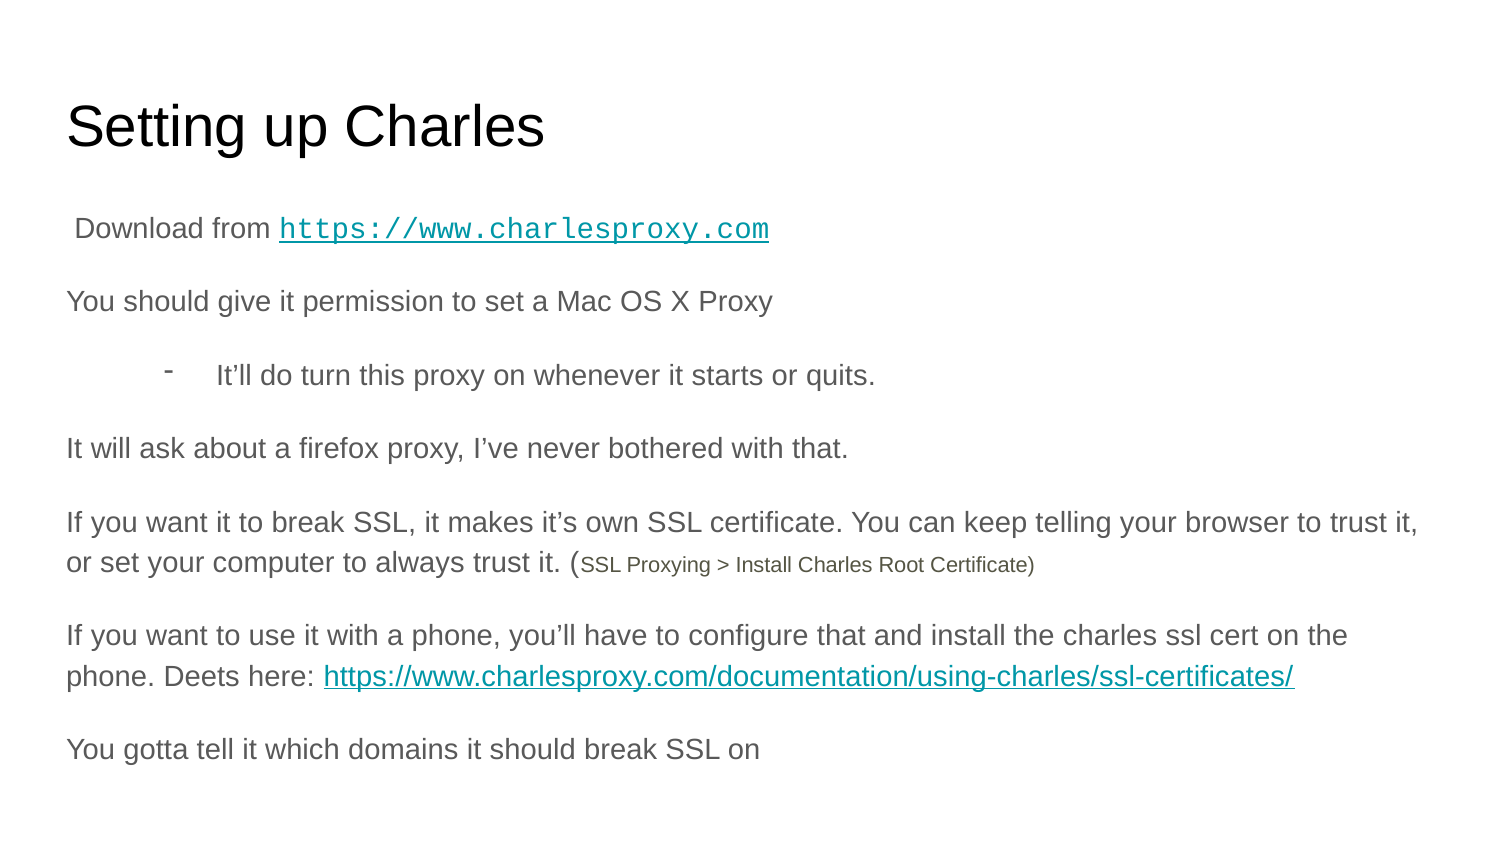

# Setting up Charles
 Download from https://www.charlesproxy.com
You should give it permission to set a Mac OS X Proxy
It’ll do turn this proxy on whenever it starts or quits.
It will ask about a firefox proxy, I’ve never bothered with that.
If you want it to break SSL, it makes it’s own SSL certificate. You can keep telling your browser to trust it, or set your computer to always trust it. (SSL Proxying > Install Charles Root Certificate)
If you want to use it with a phone, you’ll have to configure that and install the charles ssl cert on the phone. Deets here: https://www.charlesproxy.com/documentation/using-charles/ssl-certificates/
You gotta tell it which domains it should break SSL on